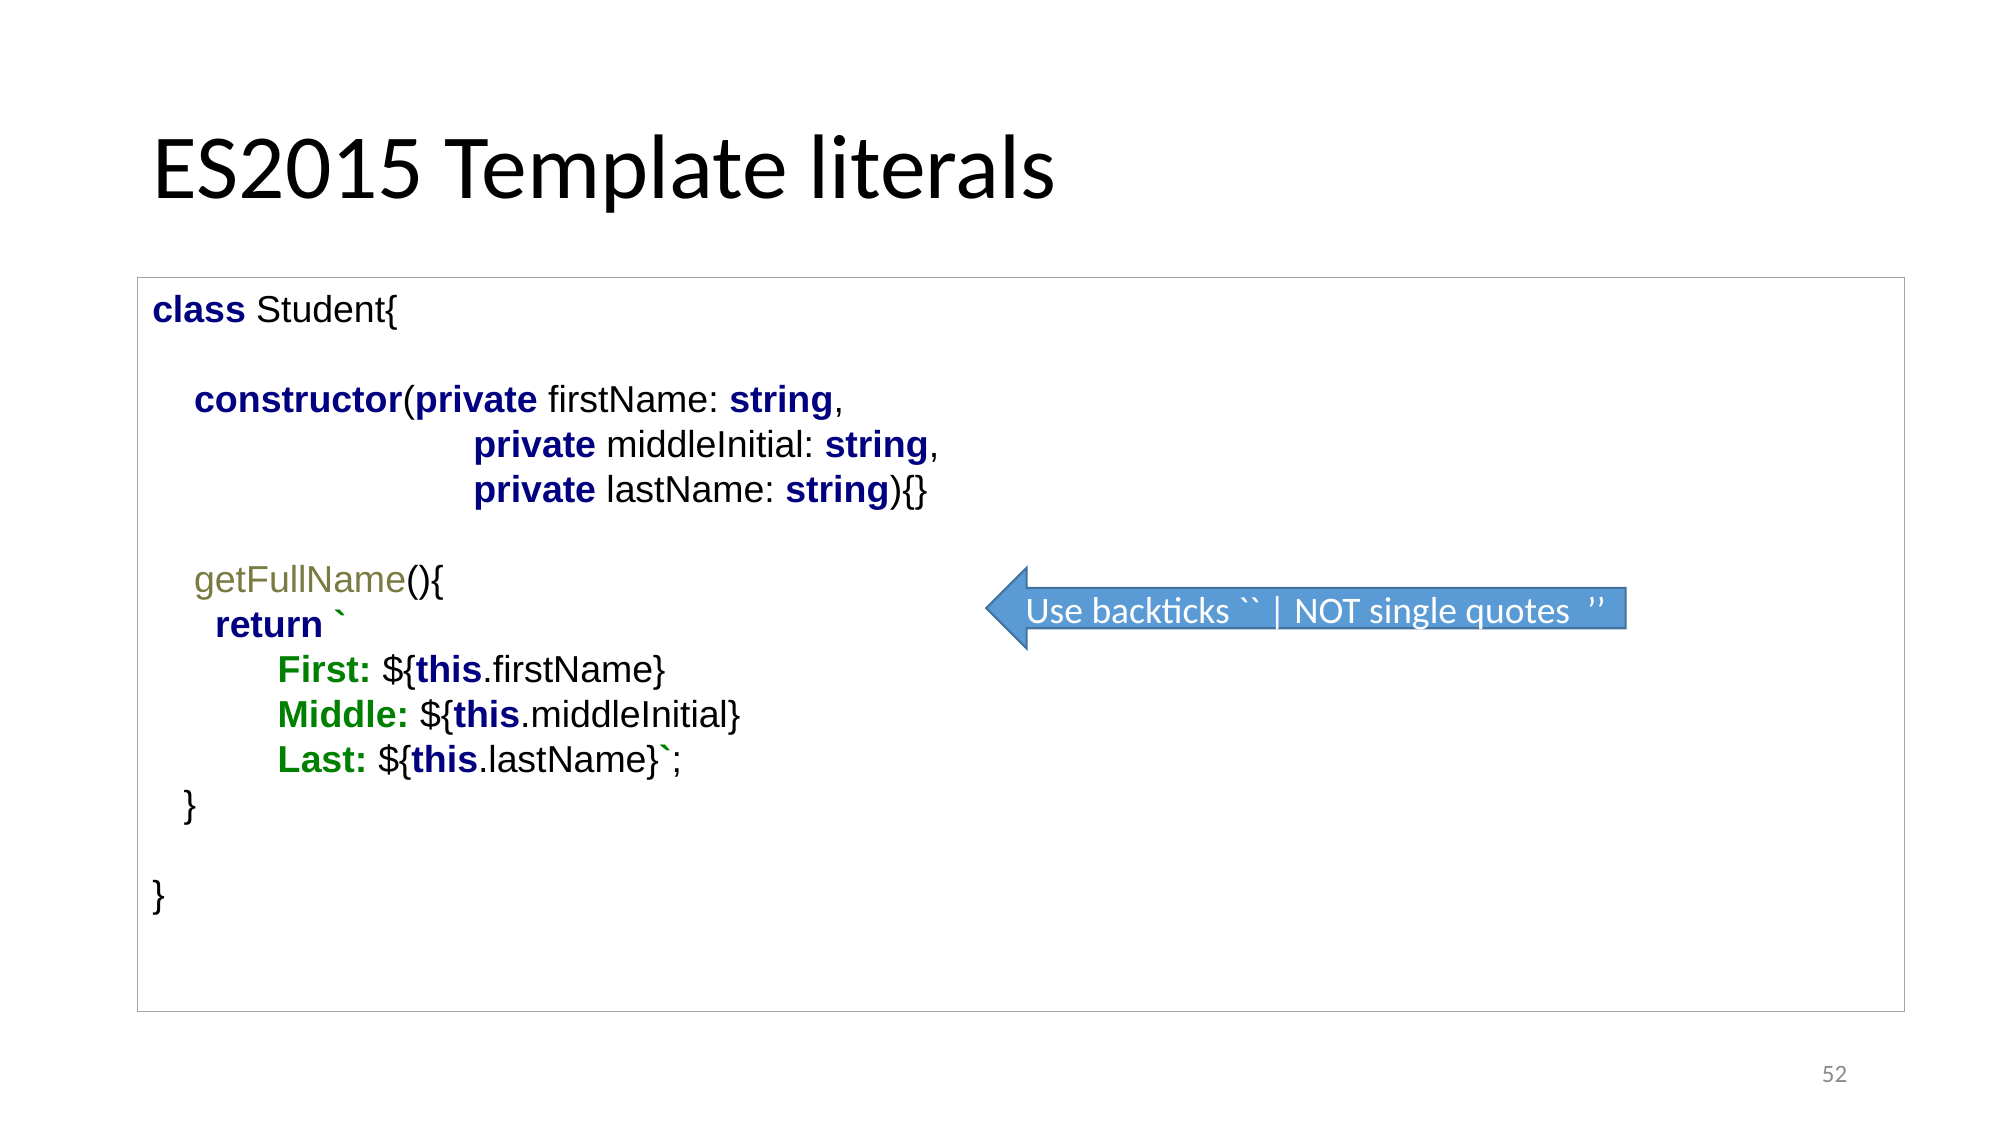

# ES2015 Template literals

class Student{
    constructor(private firstName: string,
		  private middleInitial: string,
		  private lastName: string){}
    getFullName(){
      return `
            First: ${this.firstName}
            Middle: ${this.middleInitial}
            Last: ${this.lastName}`;
   }

}
Use backticks `` | NOT single quotes  ’’
52